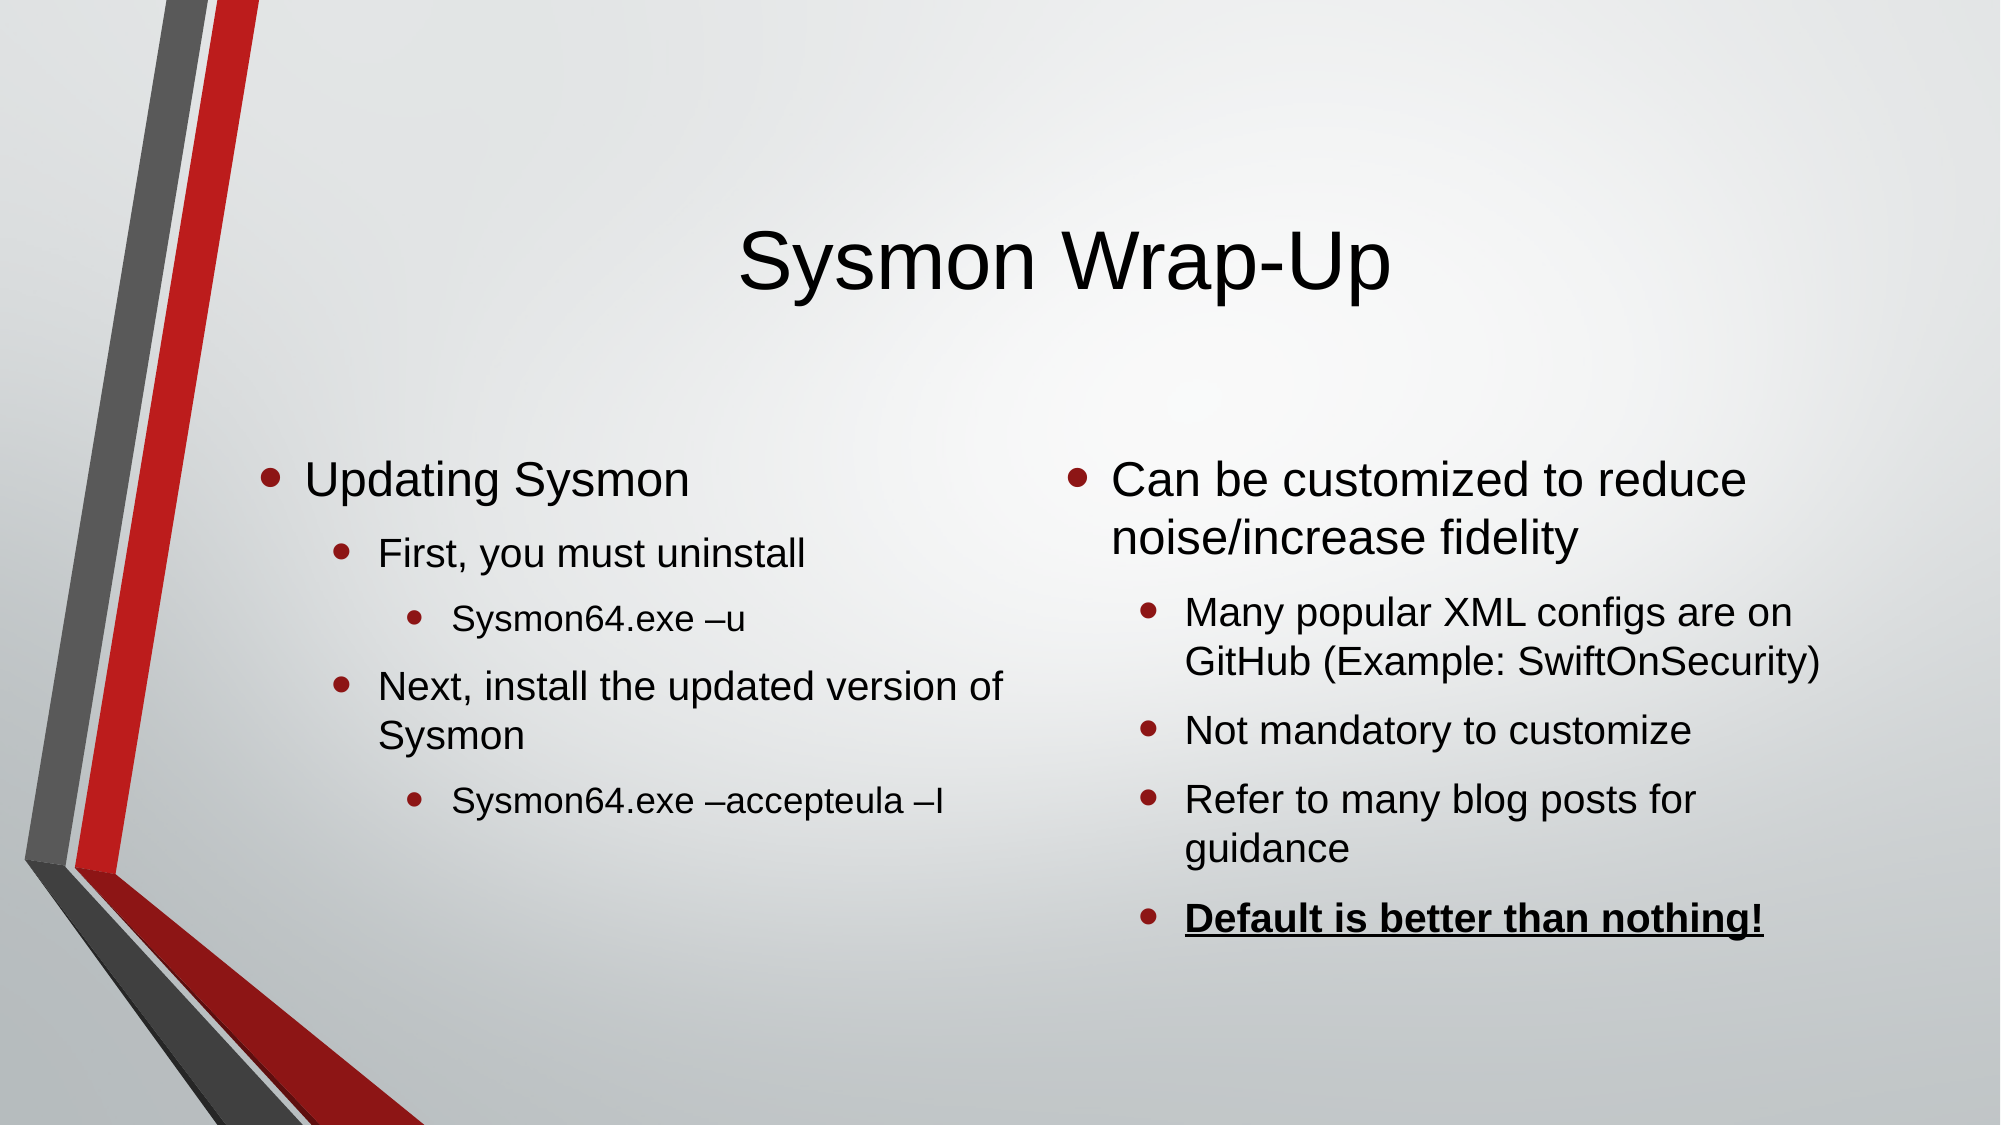

# Sysmon Wrap-Up
Updating Sysmon
First, you must uninstall
Sysmon64.exe –u
Next, install the updated version of Sysmon
Sysmon64.exe –accepteula –I

Can be customized to reduce noise/increase fidelity
Many popular XML configs are on GitHub (Example: SwiftOnSecurity)
Not mandatory to customize
Refer to many blog posts for guidance
Default is better than nothing!